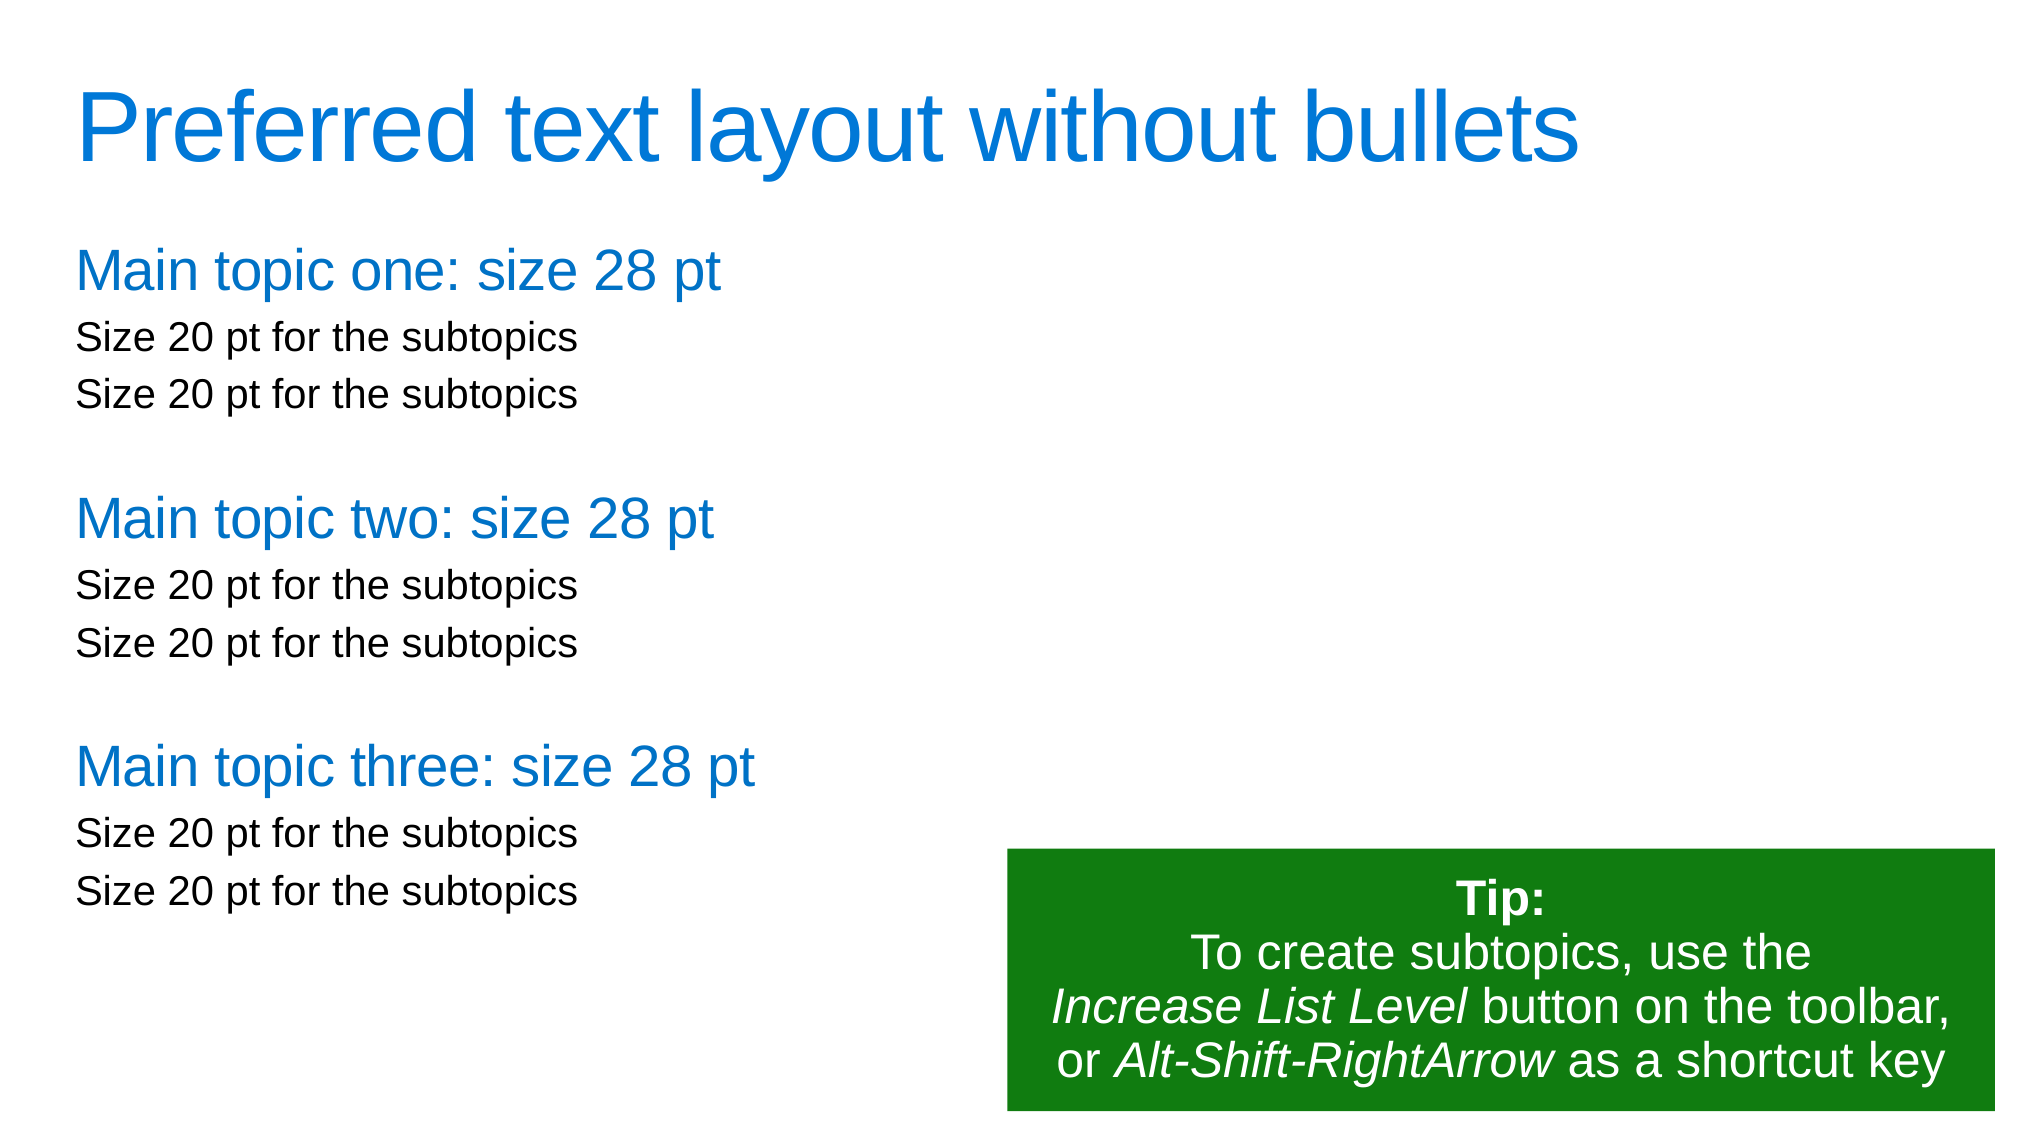

# Preferred text layout without bullets
Main topic one: size 28 pt
Size 20 pt for the subtopics
Size 20 pt for the subtopics

Main topic two: size 28 pt
Size 20 pt for the subtopics
Size 20 pt for the subtopics

Main topic three: size 28 pt
Size 20 pt for the subtopics
Size 20 pt for the subtopics
Tip:
To create subtopics, use the
Increase List Level button on the toolbar,
or Alt-Shift-RightArrow as a shortcut key